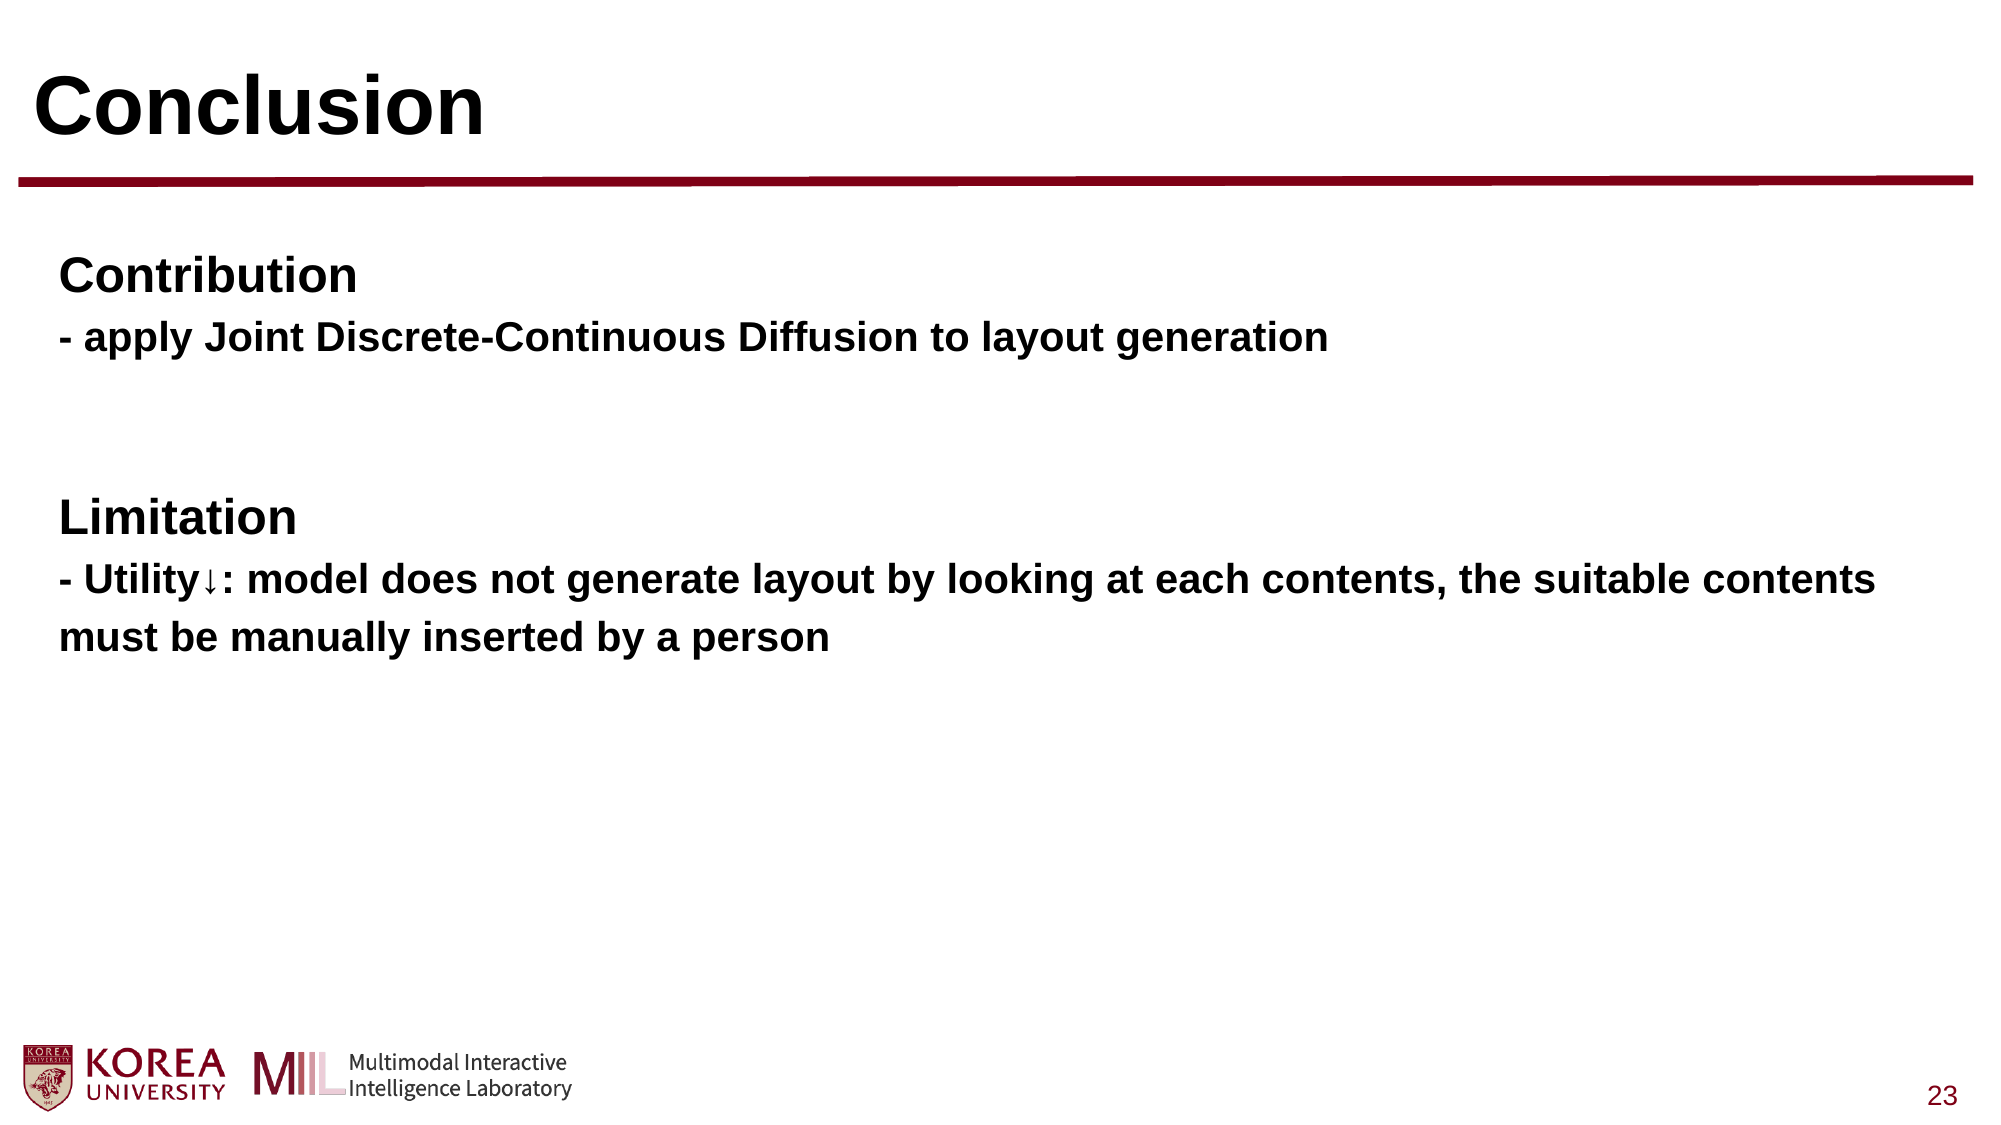

# Conclusion
Contribution
- apply Joint Discrete-Continuous Diffusion to layout generation

Limitation
- Utility↓: model does not generate layout by looking at each contents, the suitable contents must be manually inserted by a person

23